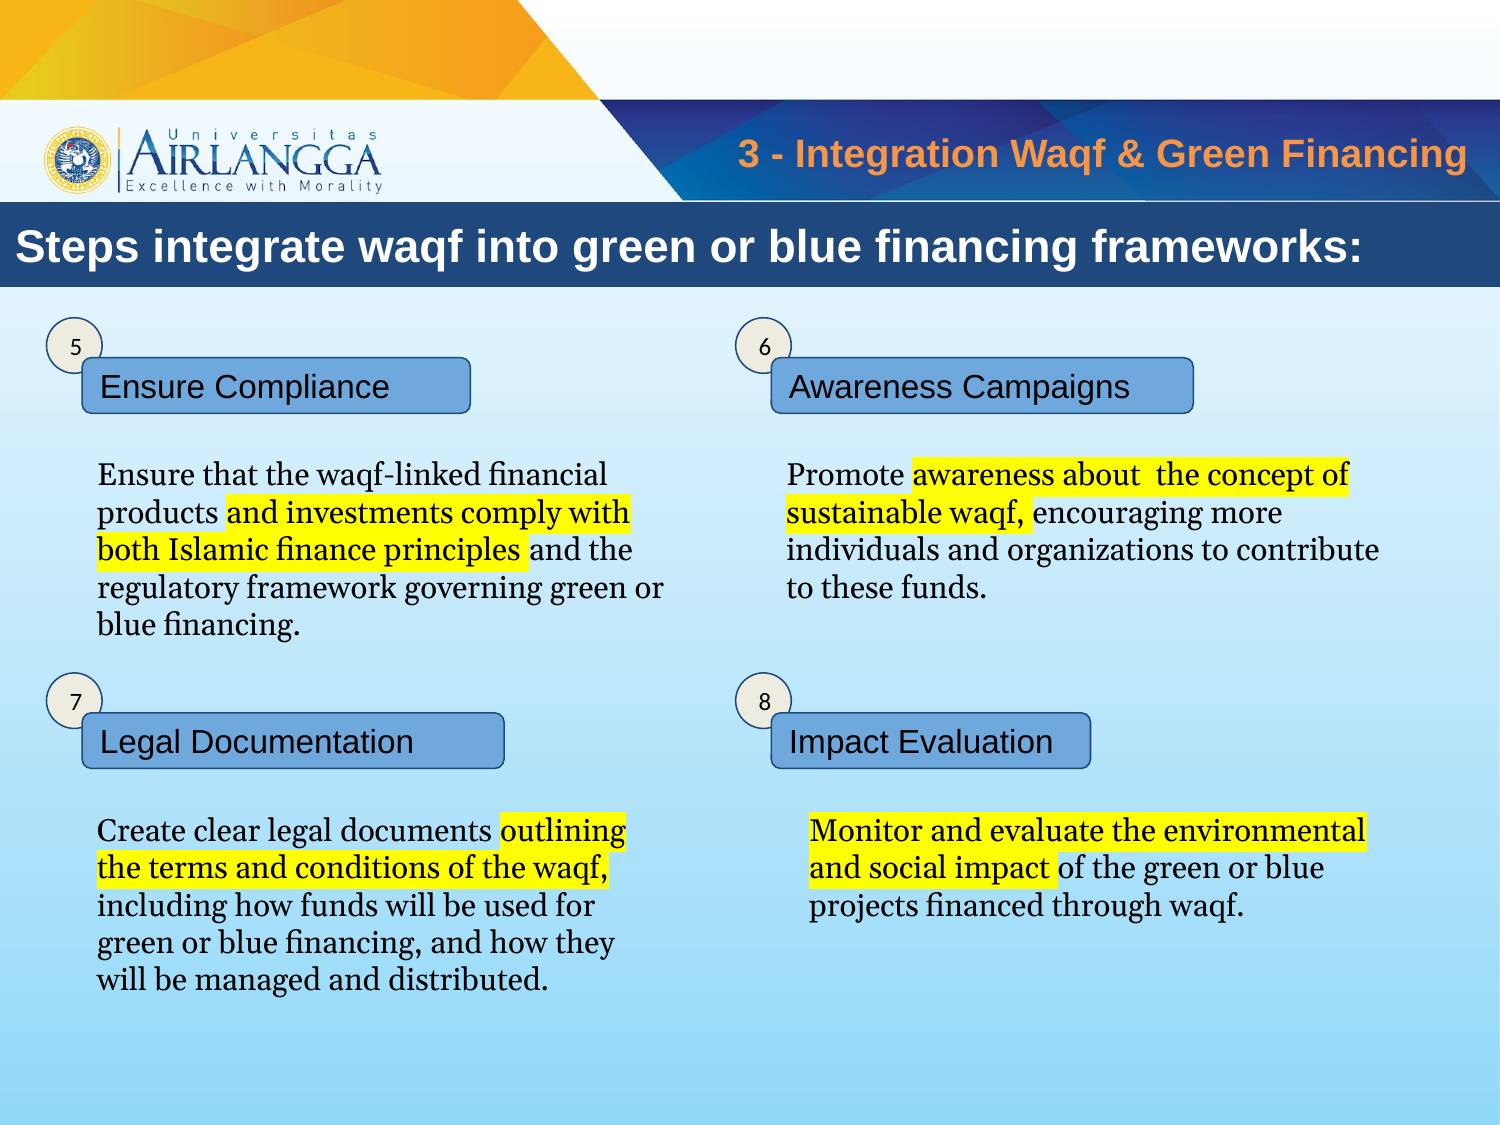

3 - Integration Waqf & Green Financing
Steps integrate waqf into green or blue financing frameworks:
5
6
Ensure Compliance
Awareness Campaigns
Ensure that the waqf-linked financial products and investments comply with both Islamic finance principles and the regulatory framework governing green or blue financing.
Promote awareness about  the concept of sustainable waqf, encouraging more individuals and organizations to contribute to these funds.
7
8
Legal Documentation
Impact Evaluation
Create clear legal documents outlining the terms and conditions of the waqf, including how funds will be used for green or blue financing, and how they will be managed and distributed.
Monitor and evaluate the environmental and social impact of the green or blue projects financed through waqf.